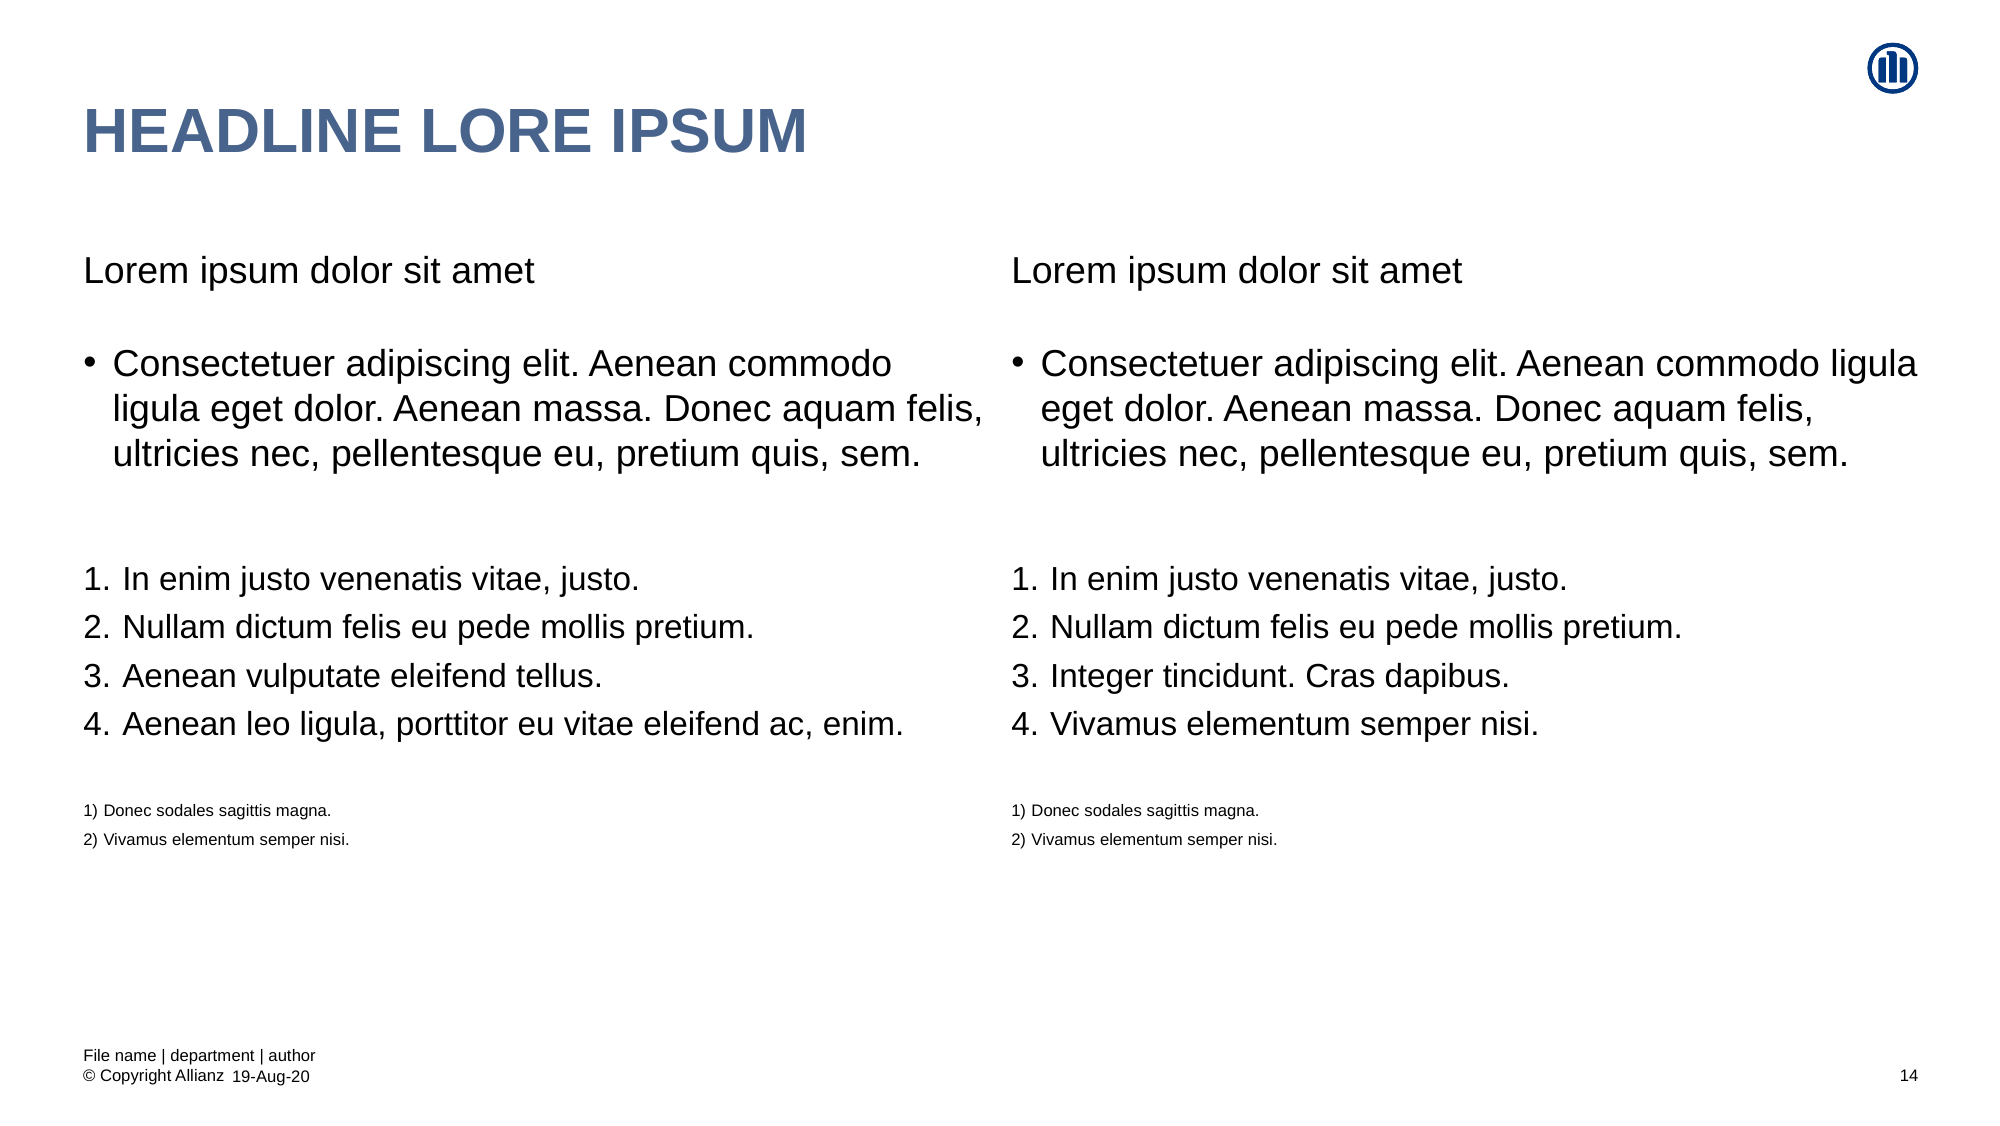

# Headline Lore Ipsum
Lorem ipsum dolor sit amet

Consectetuer adipiscing elit. Aenean commodo ligula eget dolor. Aenean massa. Donec aquam felis, ultricies nec, pellentesque eu, pretium quis, sem.

In enim justo venenatis vitae, justo.
Nullam dictum felis eu pede mollis pretium.
Aenean vulputate eleifend tellus.
Aenean leo ligula, porttitor eu vitae eleifend ac, enim.

Donec sodales sagittis magna.
Vivamus elementum semper nisi.

Lorem ipsum dolor sit amet

Consectetuer adipiscing elit. Aenean commodo ligula eget dolor. Aenean massa. Donec aquam felis, ultricies nec, pellentesque eu, pretium quis, sem.

In enim justo venenatis vitae, justo.
Nullam dictum felis eu pede mollis pretium.
Integer tincidunt. Cras dapibus.
Vivamus elementum semper nisi.

Donec sodales sagittis magna.
Vivamus elementum semper nisi.

File name | department | author
14
19-Aug-20